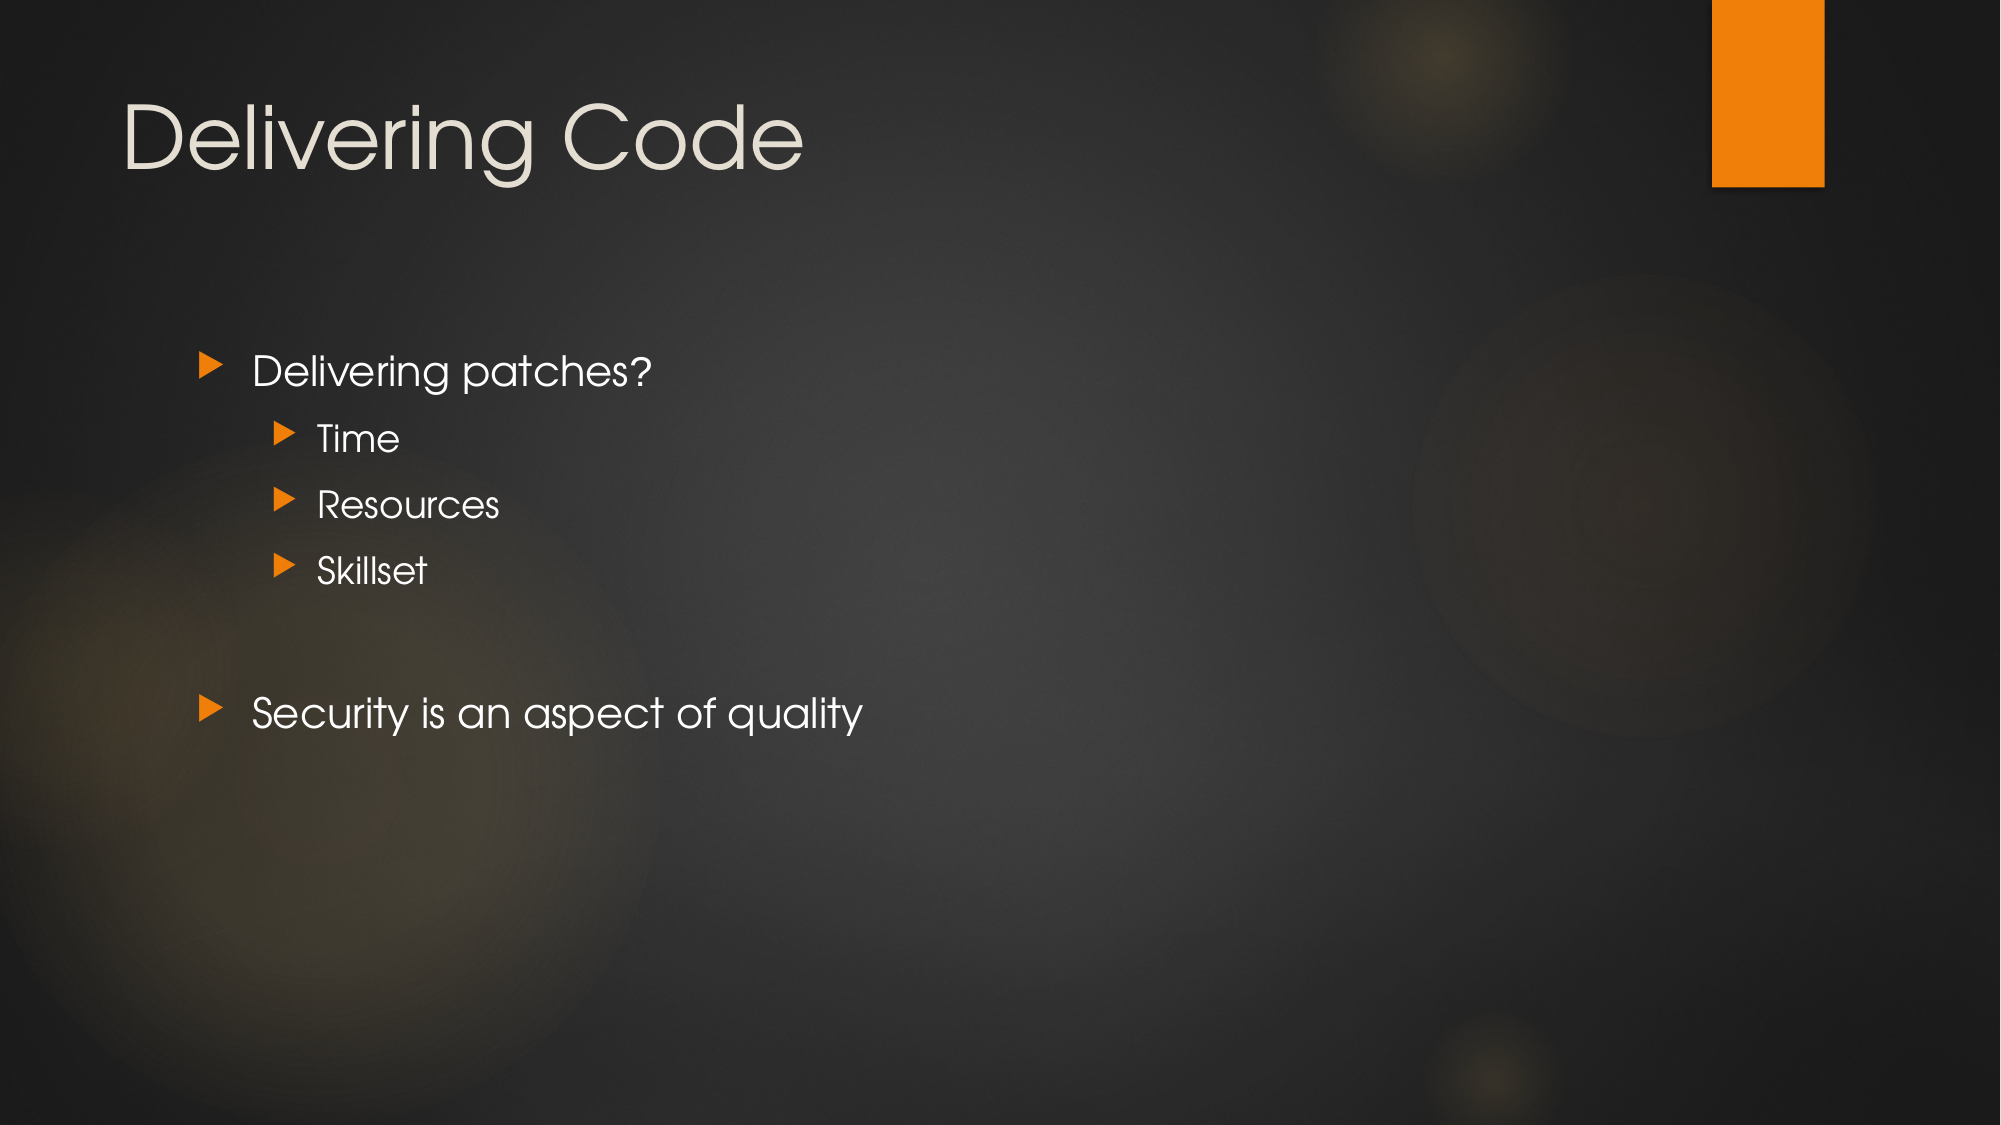

# Delivering Code
Delivering patches?
Time
Resources
Skillset

Security is an aspect of quality